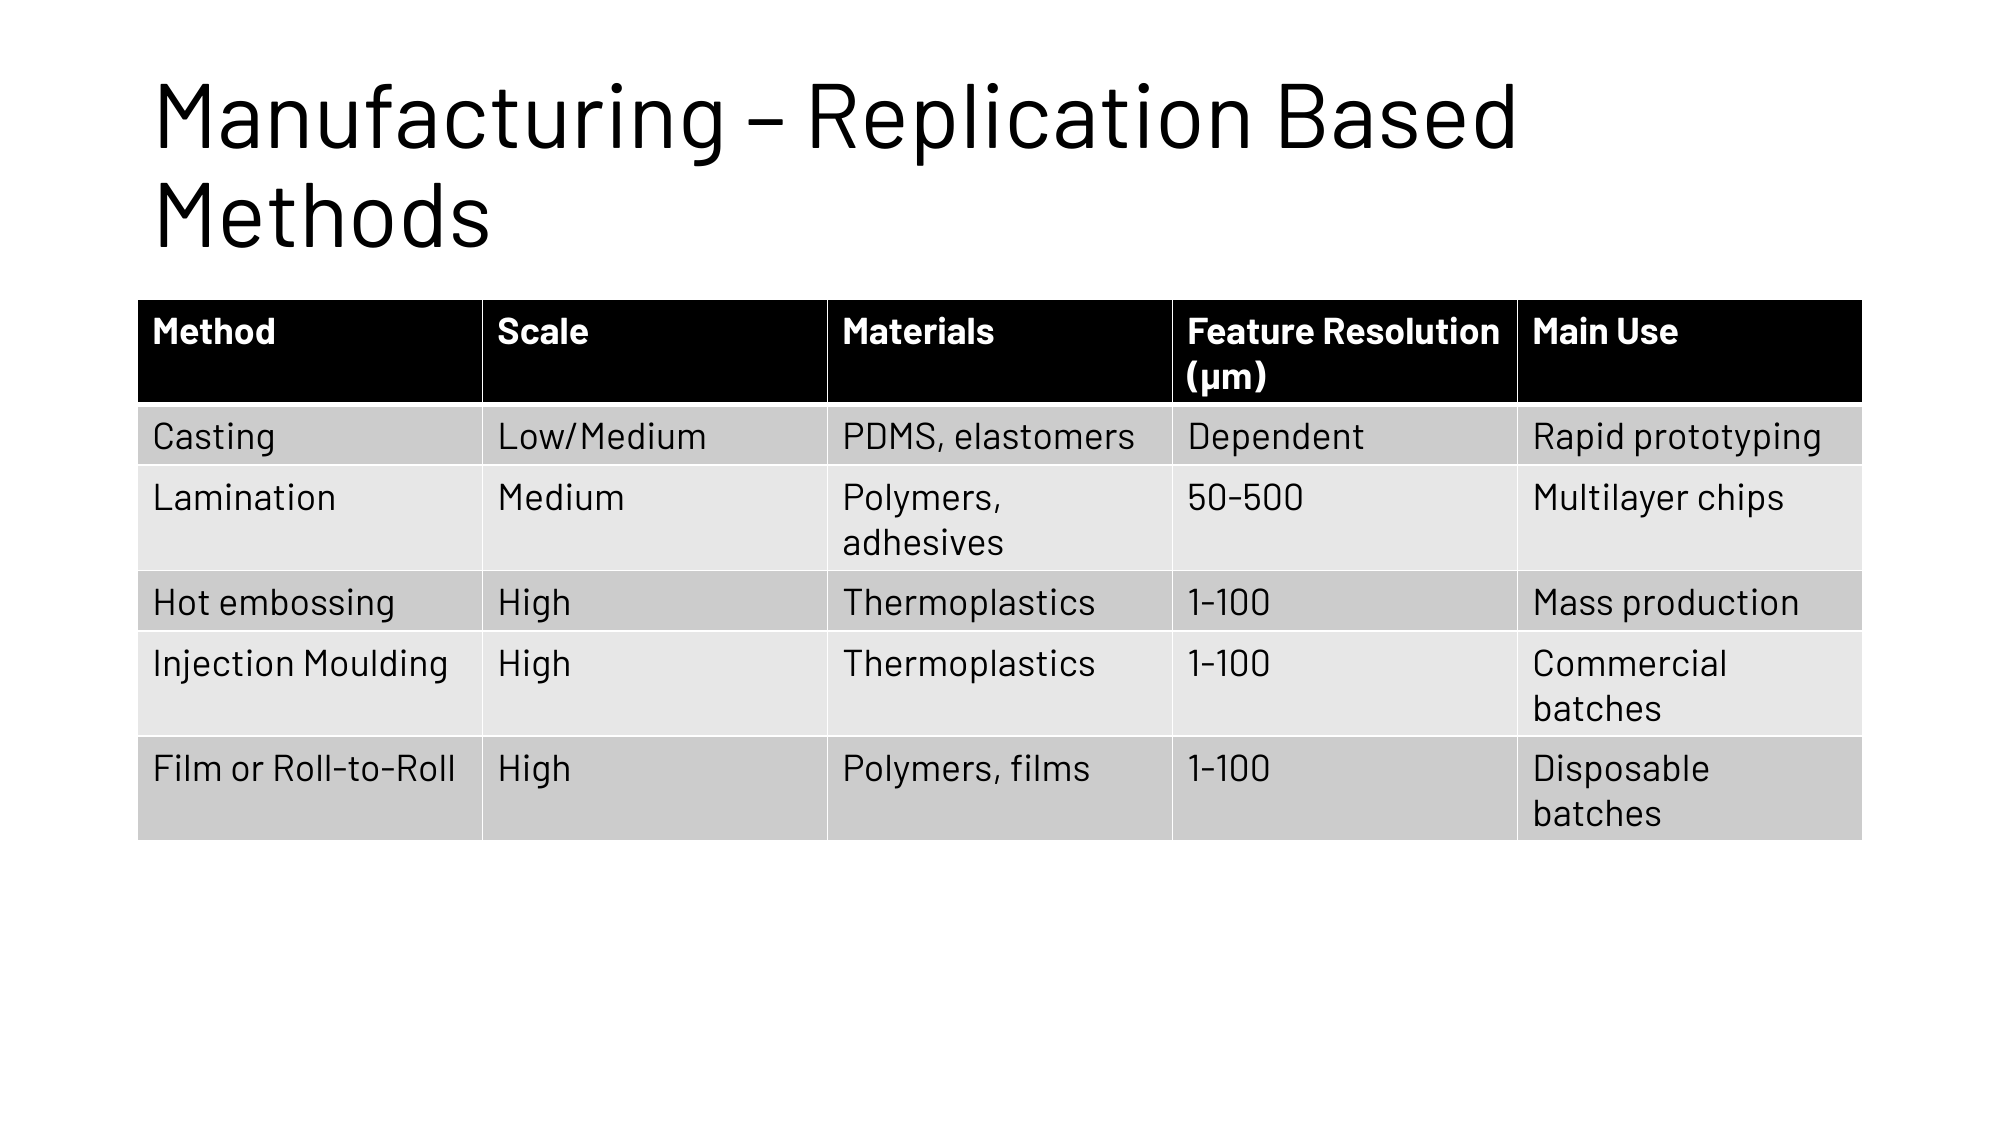

# Manufacturing – Replication Based Methods
| Method | Scale | Materials | Feature Resolution (µm) | Main Use |
| --- | --- | --- | --- | --- |
| Casting | Low/Medium | PDMS, elastomers | Dependent | Rapid prototyping |
| Lamination | Medium | Polymers, adhesives | 50-500 | Multilayer chips |
| Hot embossing | High | Thermoplastics | 1-100 | Mass production |
| Injection Moulding | High | Thermoplastics | 1-100 | Commercial batches |
| Film or Roll-to-Roll | High | Polymers, films | 1-100 | Disposable batches |